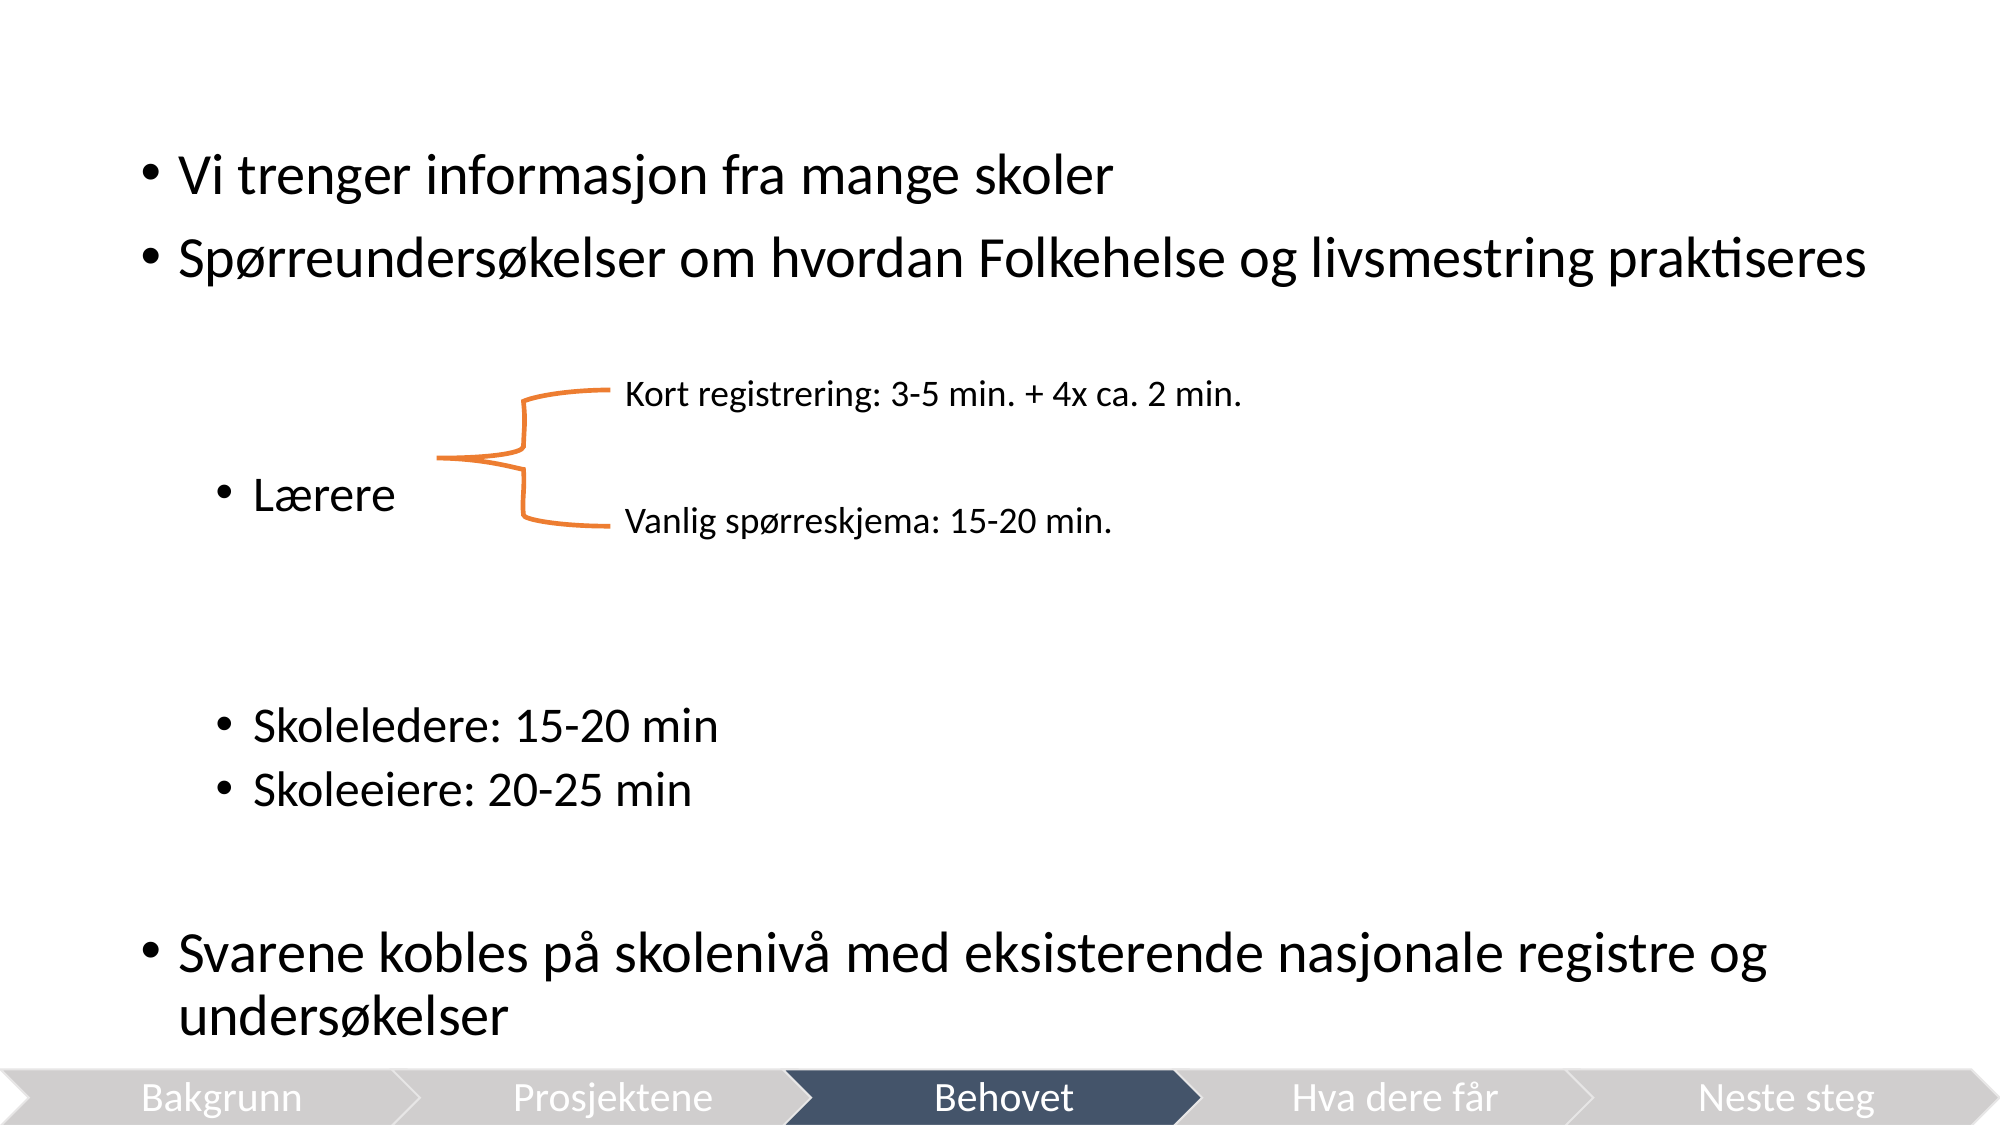

Vi trenger informasjon fra mange skoler
Spørreundersøkelser om hvordan Folkehelse og livsmestring praktiseres

Lærere

Skoleledere: 15-20 min
Skoleeiere: 20-25 min

Svarene kobles på skolenivå med eksisterende nasjonale registre og undersøkelser

Kort registrering: 3-5 min. + 4x ca. 2 min.

Vanlig spørreskjema: 15-20 min.
Bakgrunn
Prosjektene
Behovet
Hva dere får
Neste steg